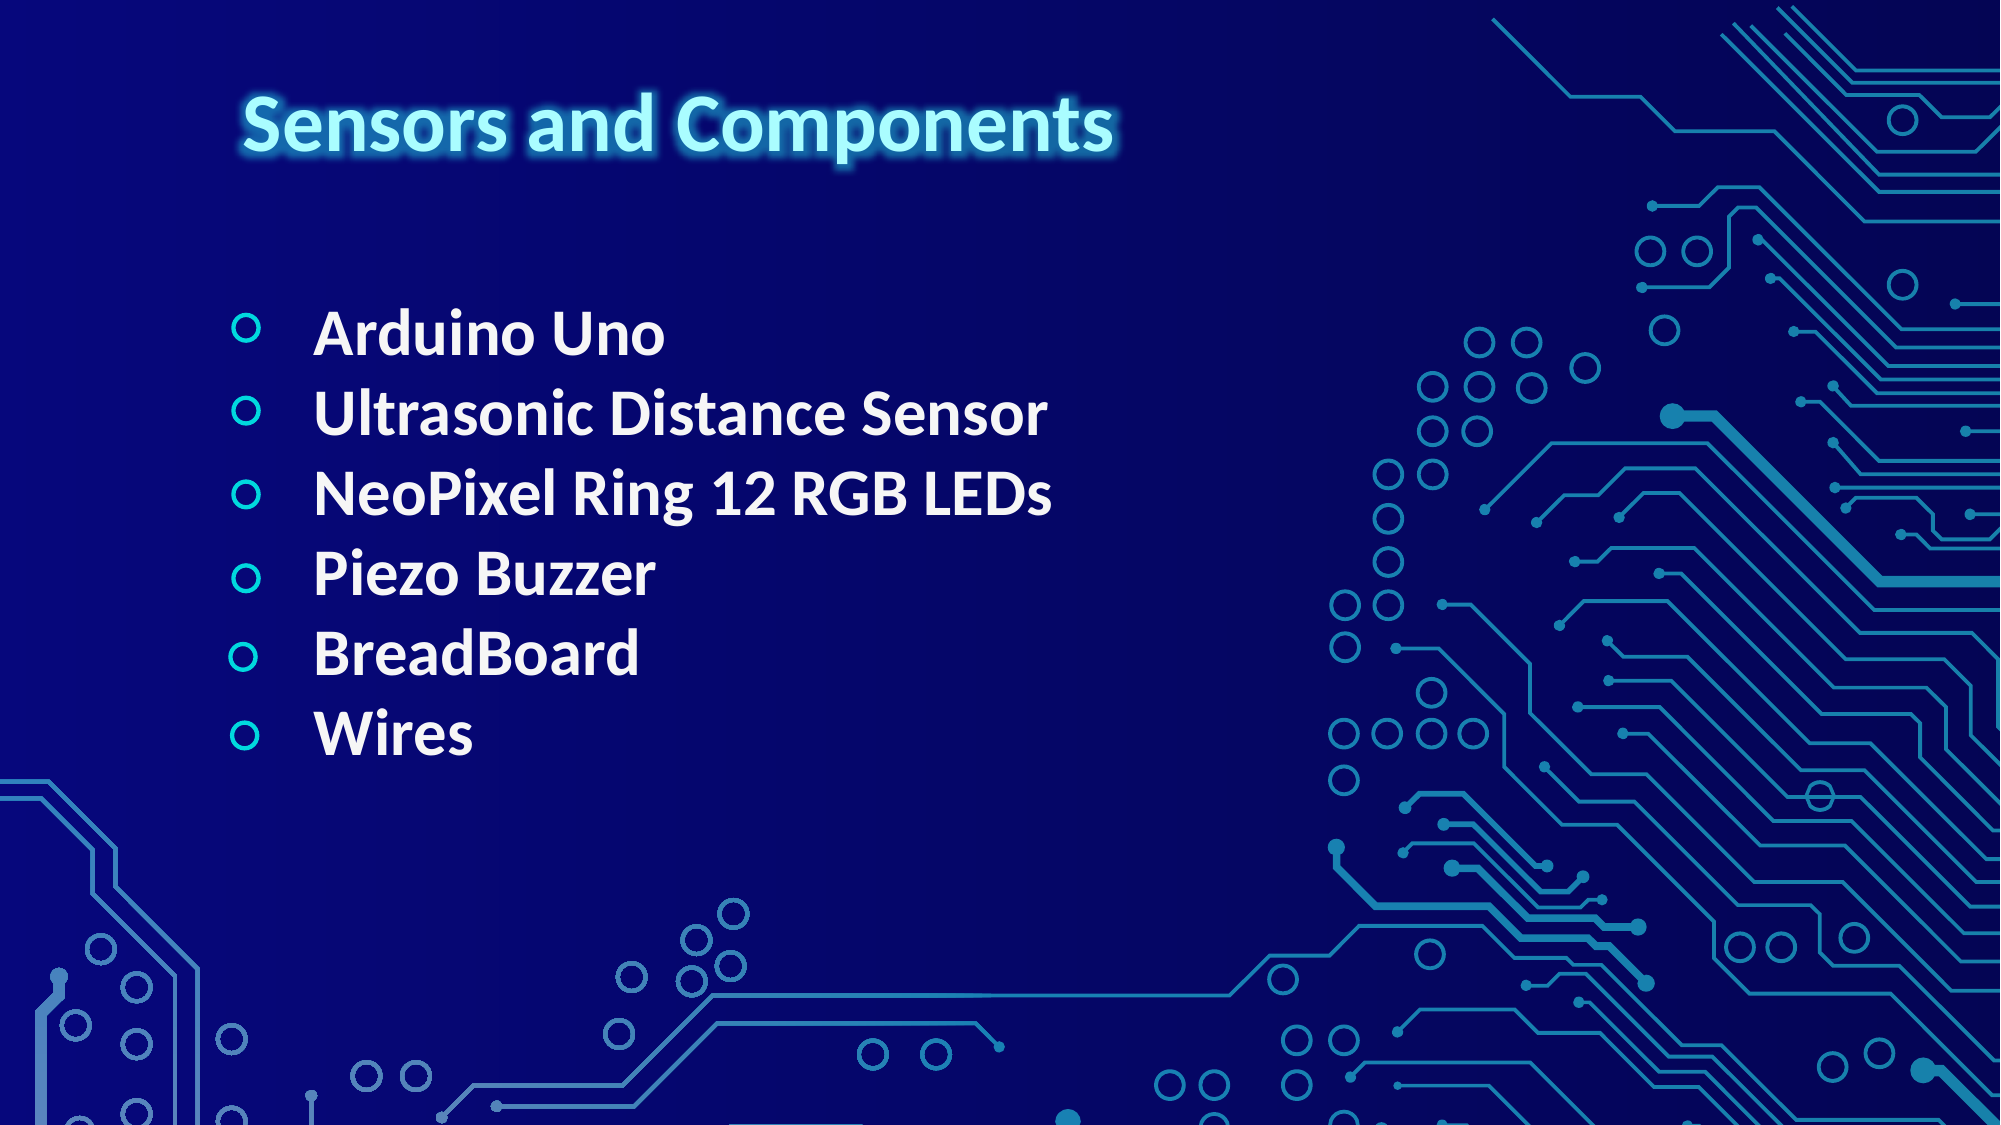

Sensors and Components

 Arduino Uno
 Ultrasonic Distance Sensor
 NeoPixel Ring 12 RGB LEDs
 Piezo Buzzer
 BreadBoard
 Wires